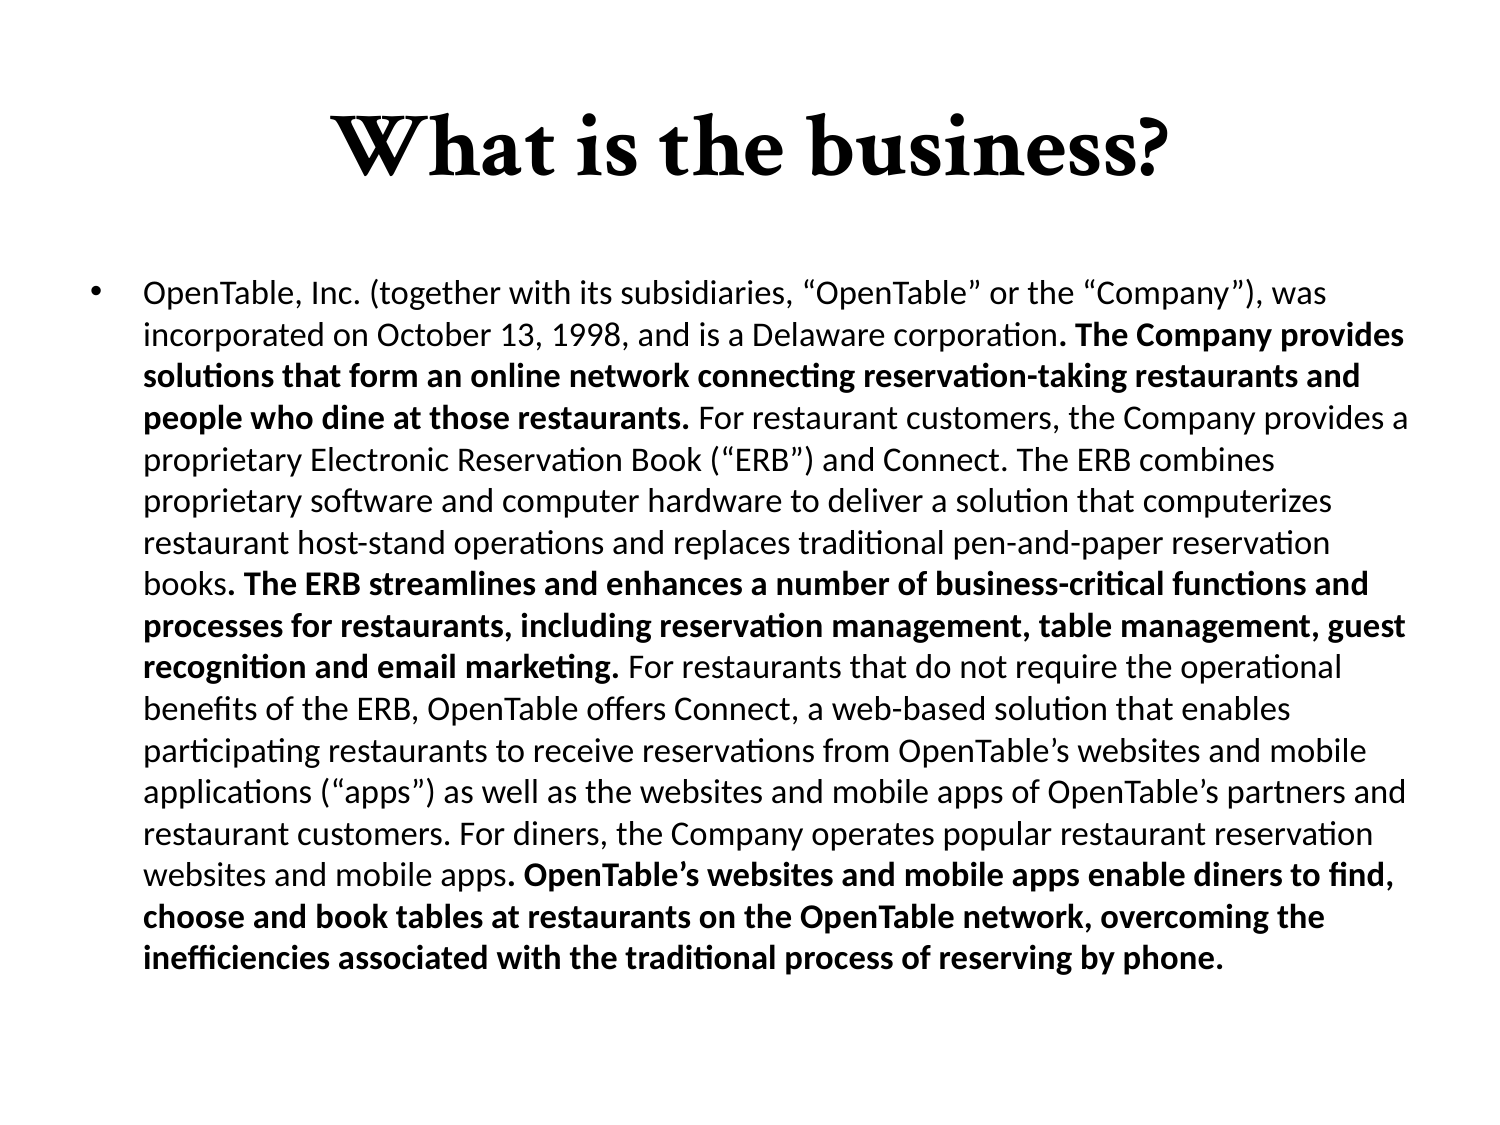

# What is the business?
OpenTable, Inc. (together with its subsidiaries, “OpenTable” or the “Company”), was incorporated on October 13, 1998, and is a Delaware corporation. The Company provides solutions that form an online network connecting reservation-taking restaurants and people who dine at those restaurants. For restaurant customers, the Company provides a proprietary Electronic Reservation Book (“ERB”) and Connect. The ERB combines proprietary software and computer hardware to deliver a solution that computerizes restaurant host-stand operations and replaces traditional pen-and-paper reservation books. The ERB streamlines and enhances a number of business-critical functions and processes for restaurants, including reservation management, table management, guest recognition and email marketing. For restaurants that do not require the operational benefits of the ERB, OpenTable offers Connect, a web-based solution that enables participating restaurants to receive reservations from OpenTable’s websites and mobile applications (“apps”) as well as the websites and mobile apps of OpenTable’s partners and restaurant customers. For diners, the Company operates popular restaurant reservation websites and mobile apps. OpenTable’s websites and mobile apps enable diners to find, choose and book tables at restaurants on the OpenTable network, overcoming the inefficiencies associated with the traditional process of reserving by phone.